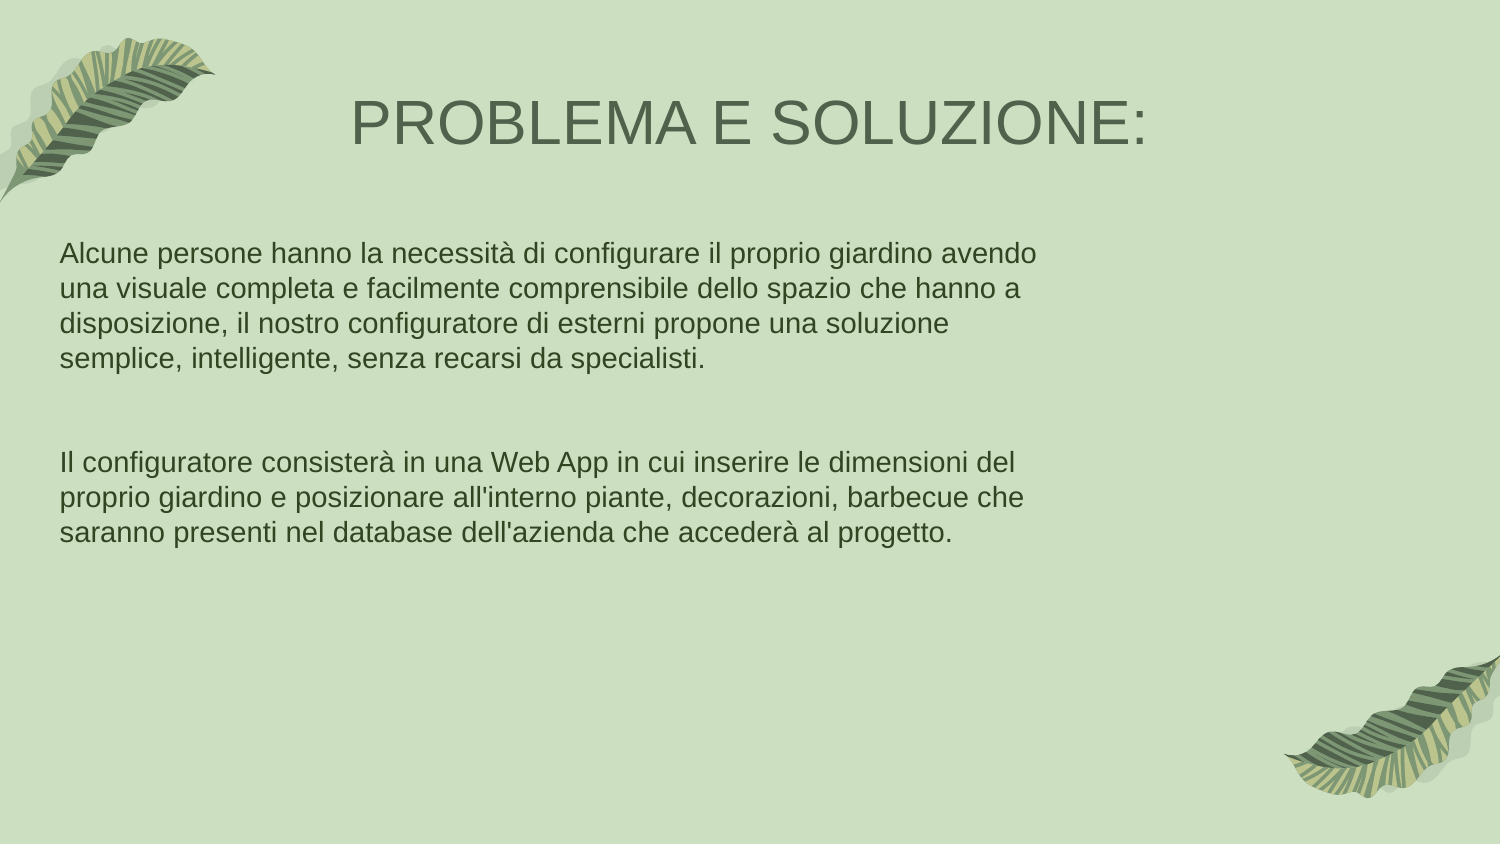

# PROBLEMA E SOLUZIONE:
Alcune persone hanno la necessità di configurare il proprio giardino avendo
una visuale completa e facilmente comprensibile dello spazio che hanno a
disposizione, il nostro configuratore di esterni propone una soluzione
semplice, intelligente, senza recarsi da specialisti.

Il configuratore consisterà in una Web App in cui inserire le dimensioni del
proprio giardino e posizionare all'interno piante, decorazioni, barbecue che saranno presenti nel database dell'azienda che accederà al progetto.